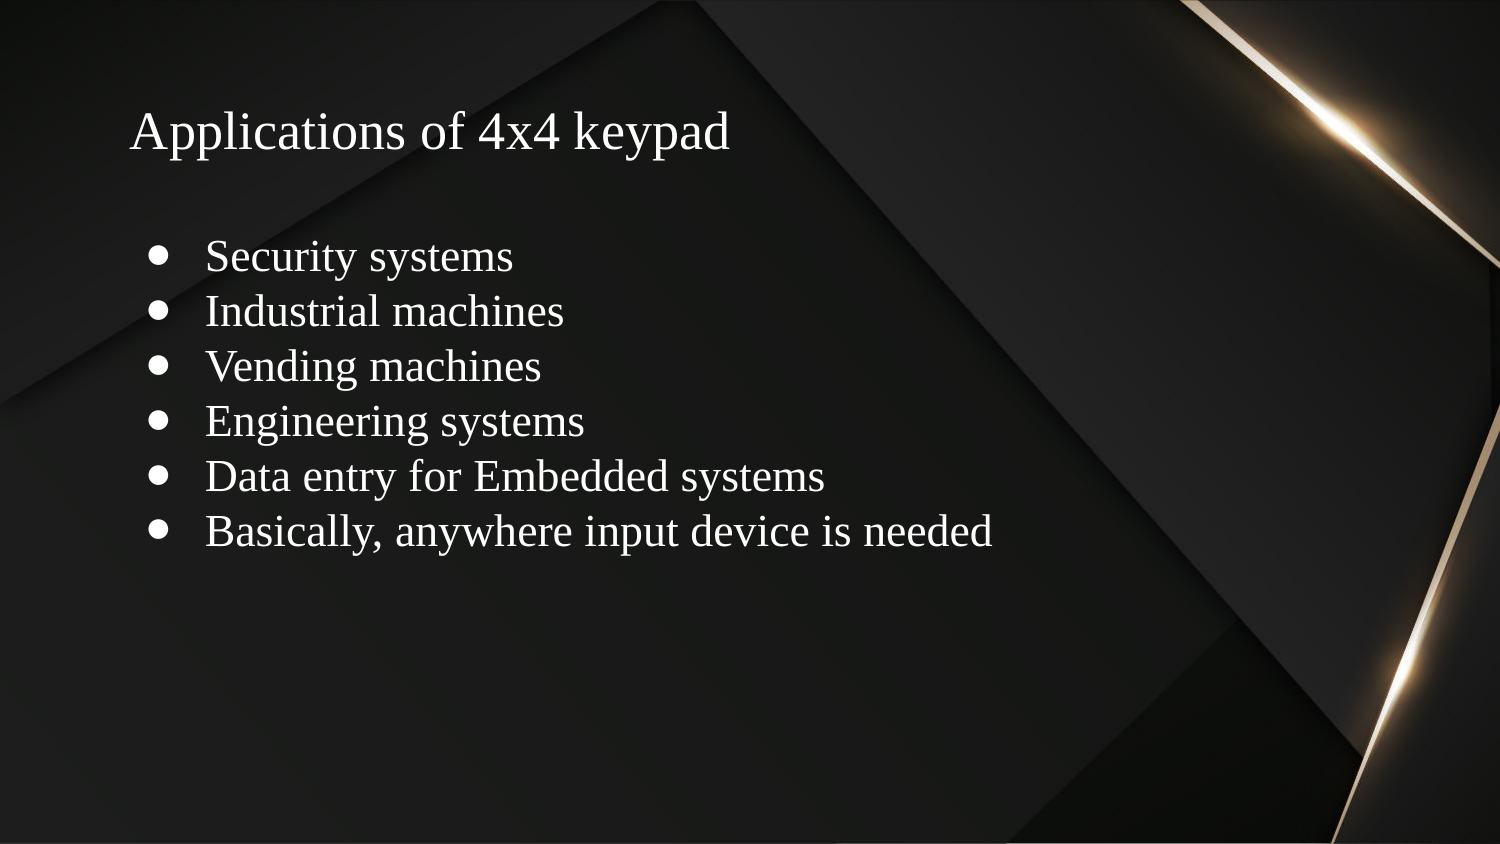

# Applications of 4x4 keypad

Security systems
Industrial machines
Vending machines
Engineering systems
Data entry for Embedded systems
Basically, anywhere input device is needed